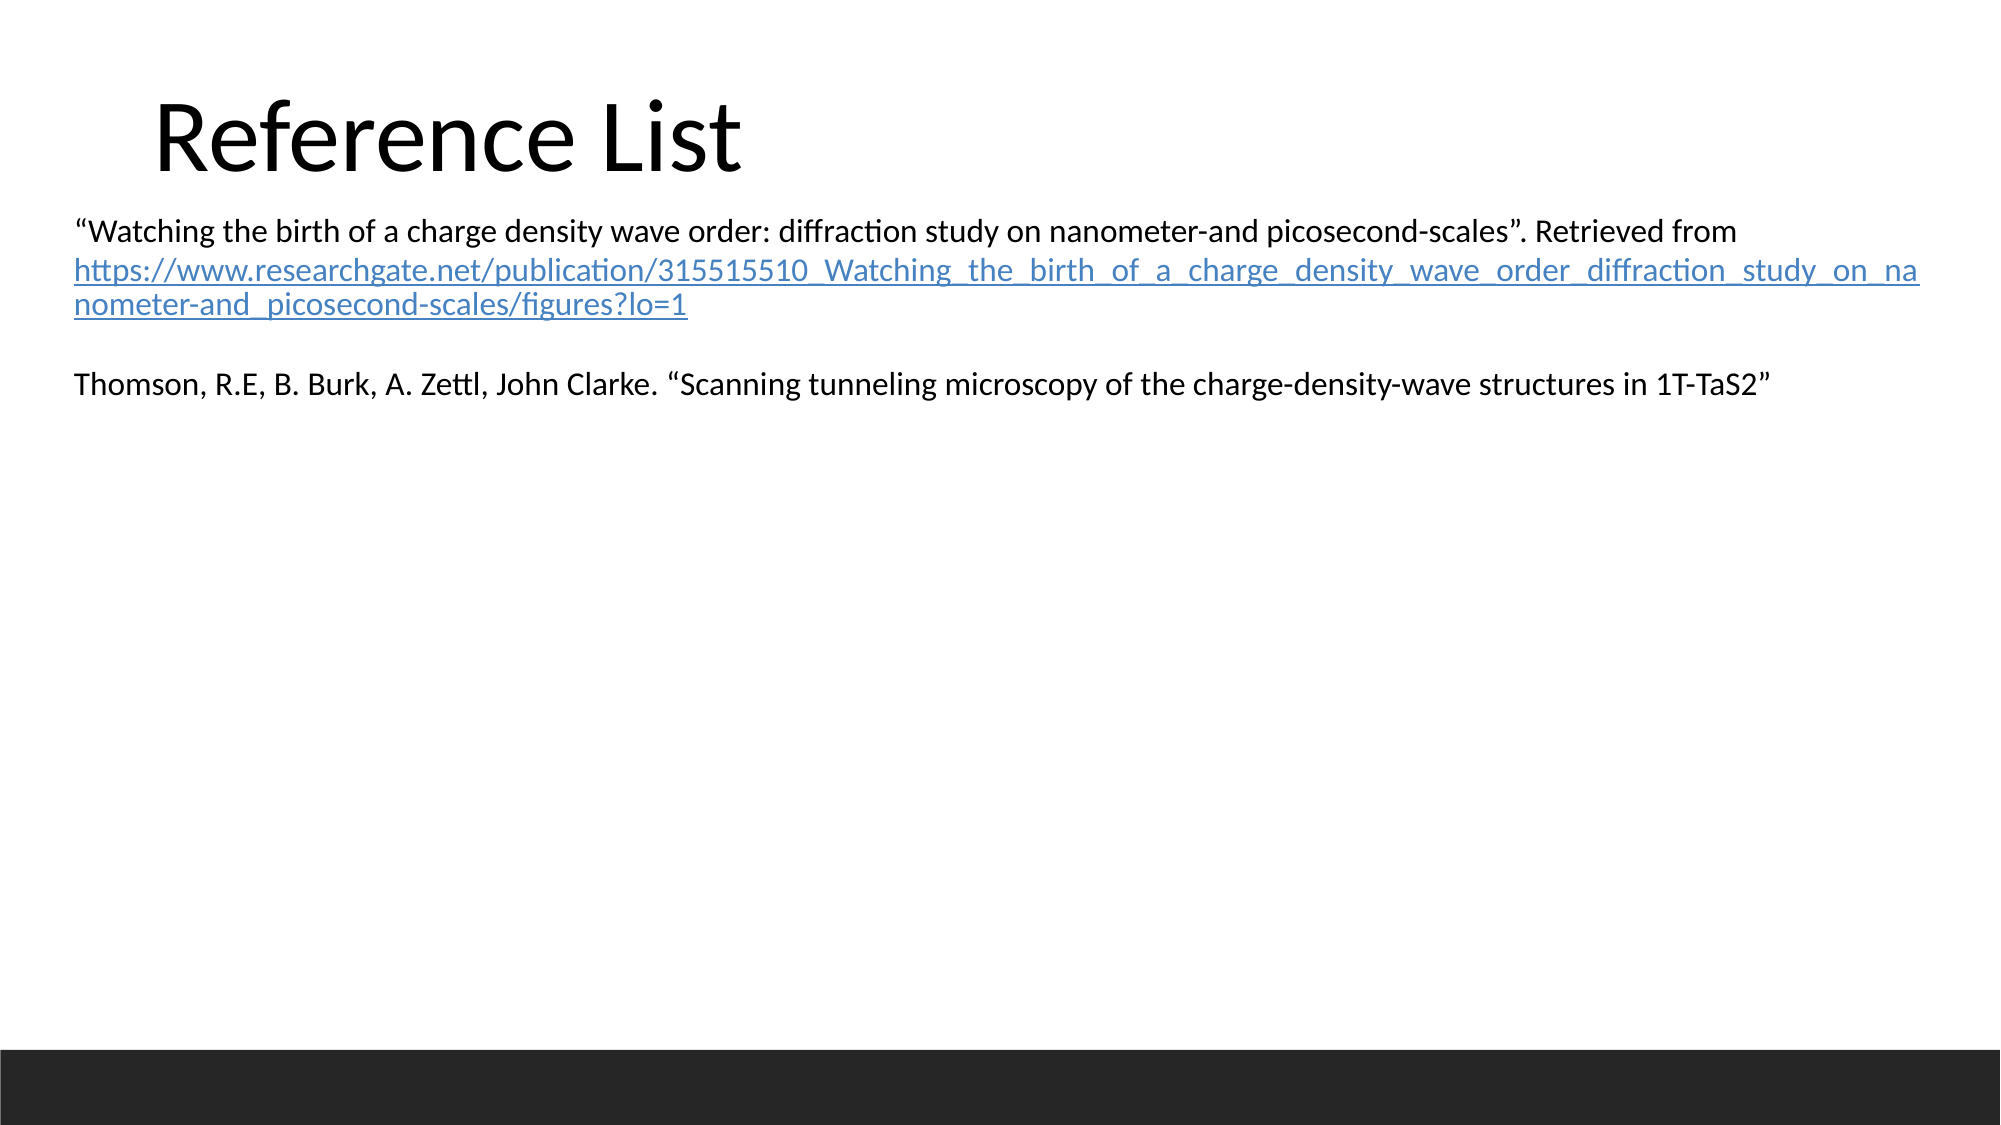

Reference List
“Watching the birth of a charge density wave order: diffraction study on nanometer-and picosecond-scales”. Retrieved from https://www.researchgate.net/publication/315515510_Watching_the_birth_of_a_charge_density_wave_order_diffraction_study_on_nanometer-and_picosecond-scales/figures?lo=1

Thomson, R.E, B. Burk, A. Zettl, John Clarke. “Scanning tunneling microscopy of the charge-density-wave structures in 1T-TaS2”